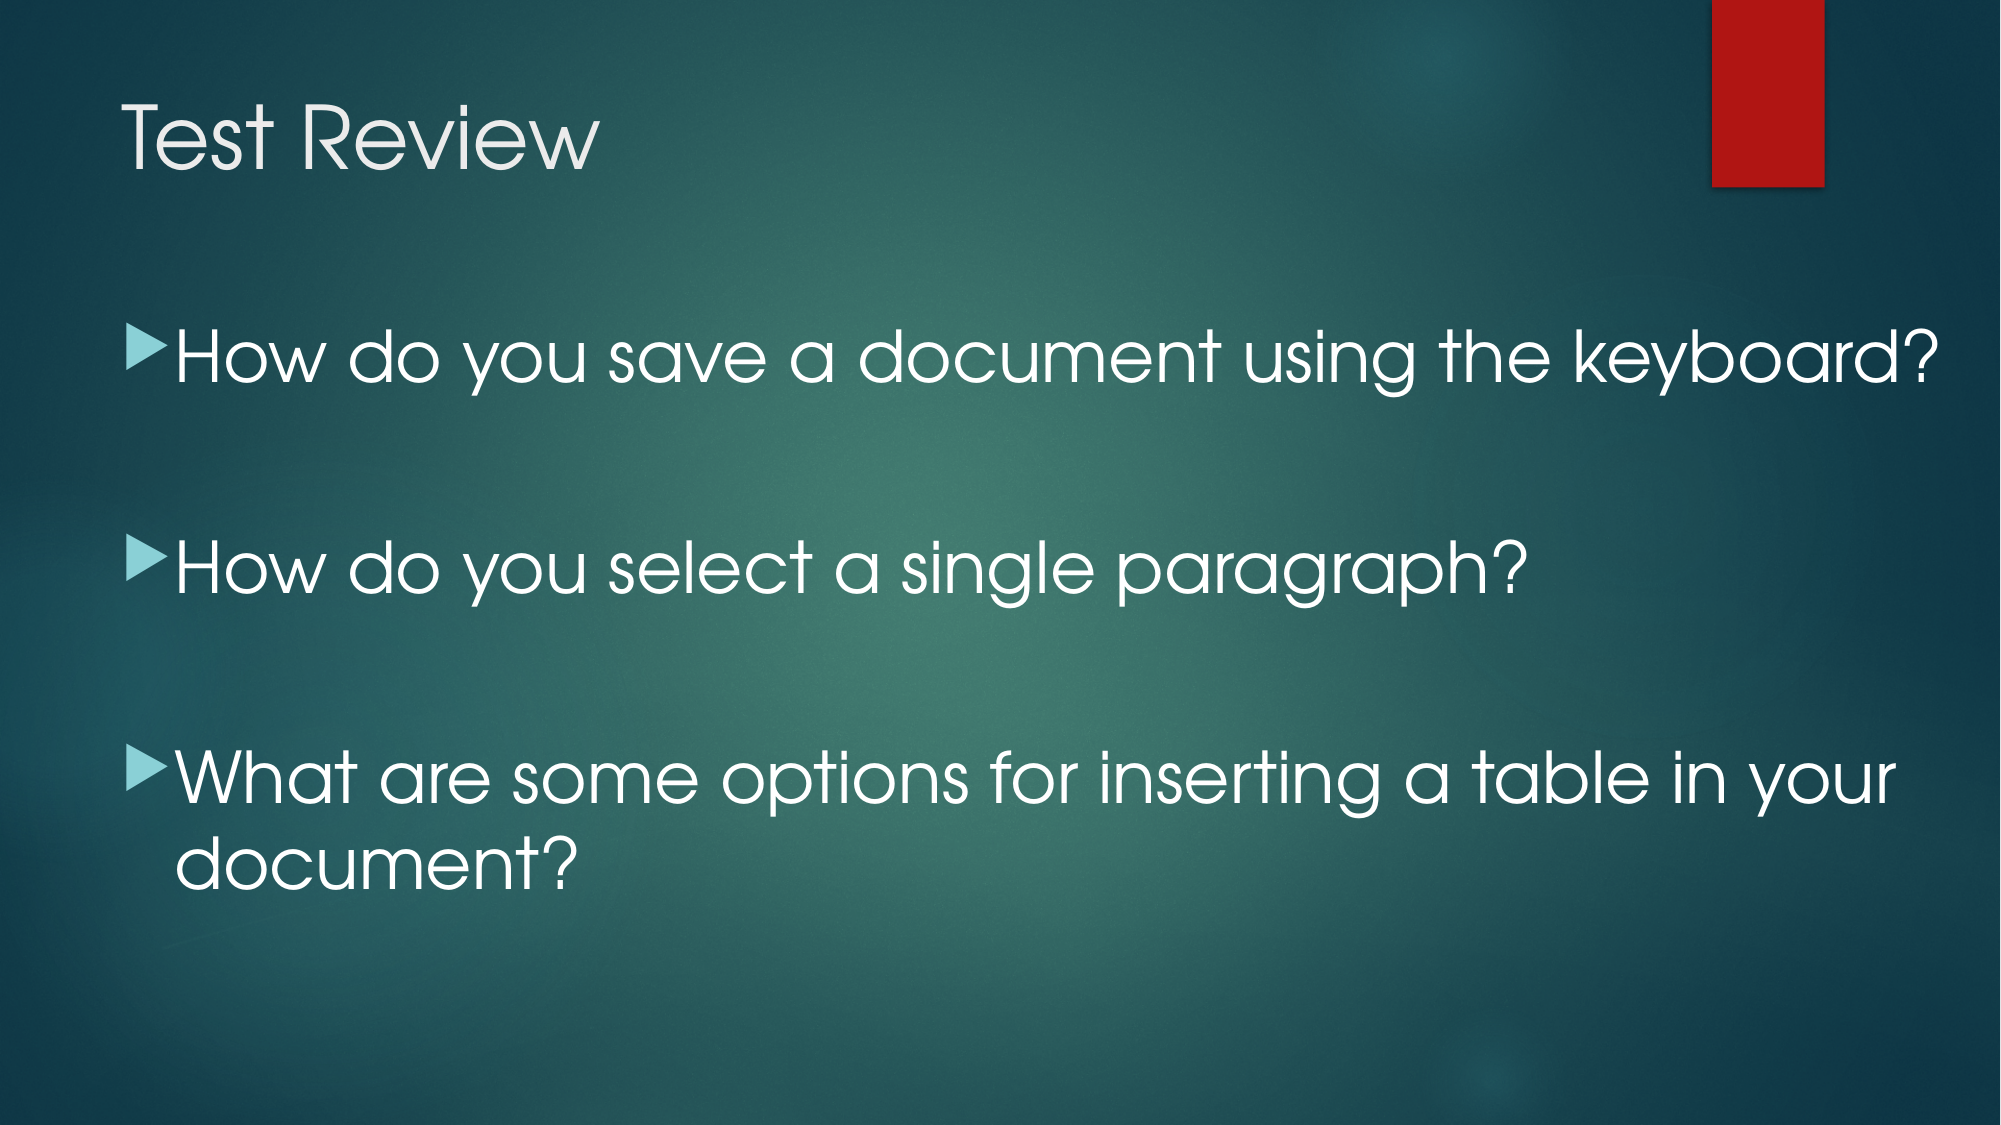

# Test Review
How do you save a document using the keyboard?

How do you select a single paragraph?

What are some options for inserting a table in your document?